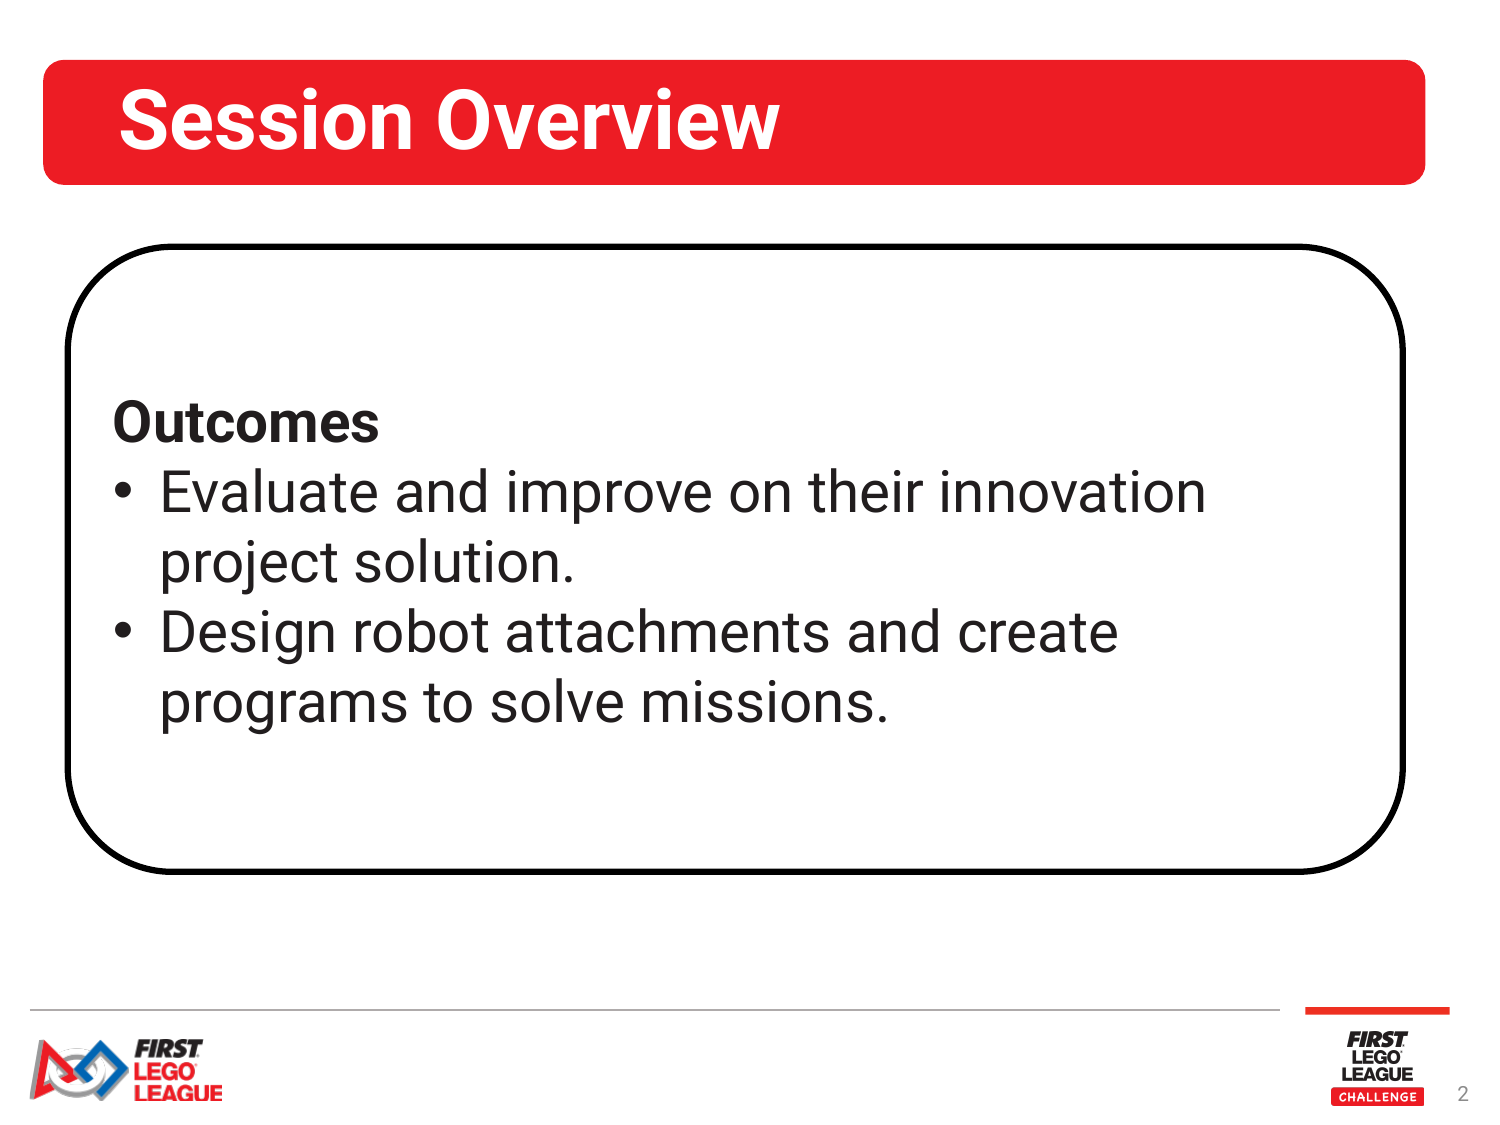

# Session Overview
Outcomes
Evaluate and improve on their innovation project solution.
Design robot attachments and create programs to solve missions.
2